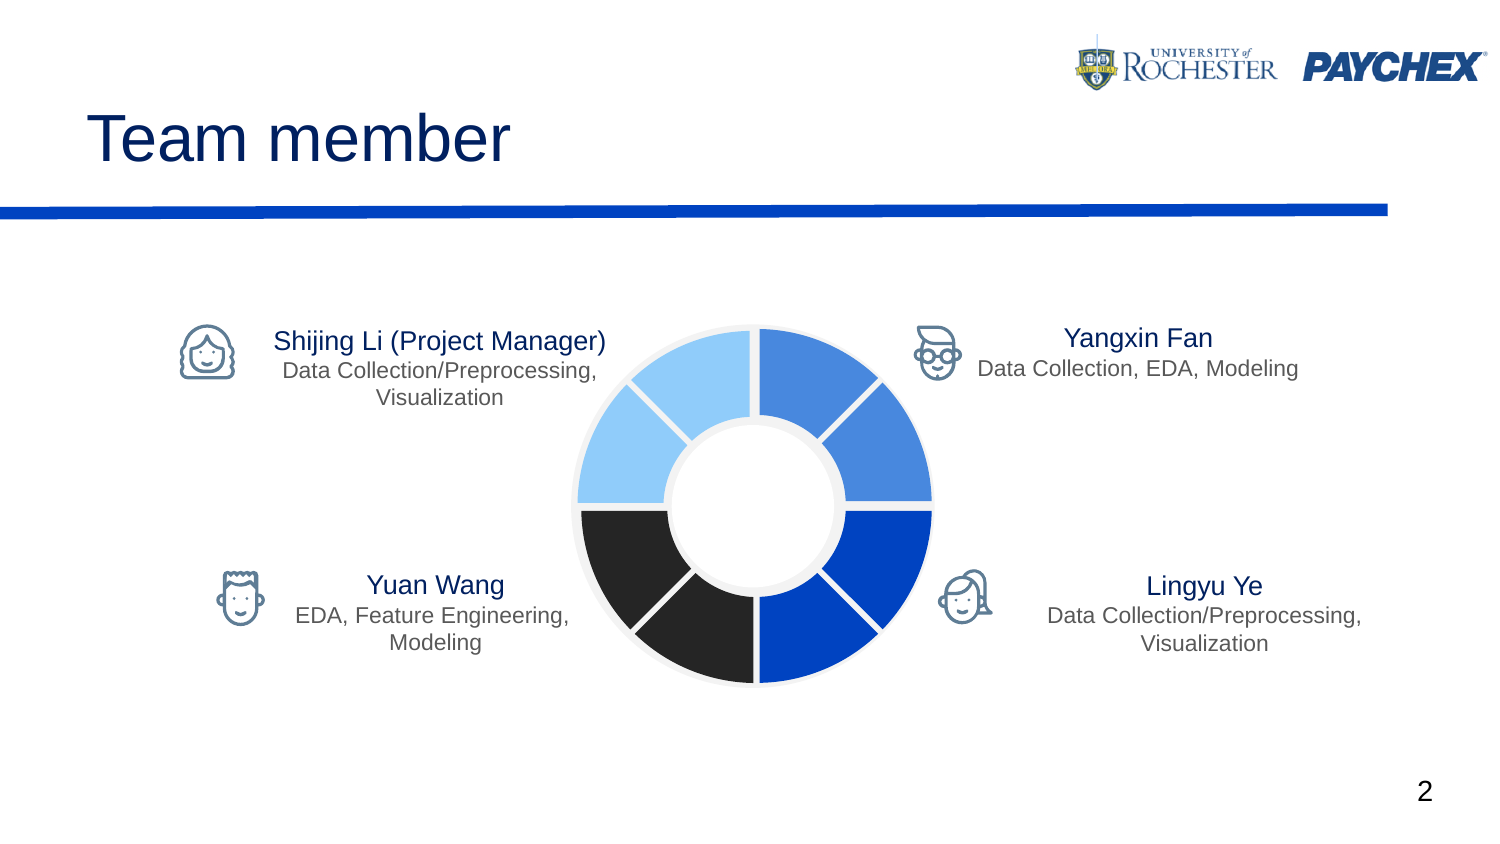

# Team member
Yangxin Fan
Data Collection, EDA, Modeling
Shijing Li (Project Manager)
Data Collection/Preprocessing, Visualization

Yuan Wang
EDA, Feature Engineering,
Modeling
Lingyu Ye
Data Collection/Preprocessing, Visualization

2